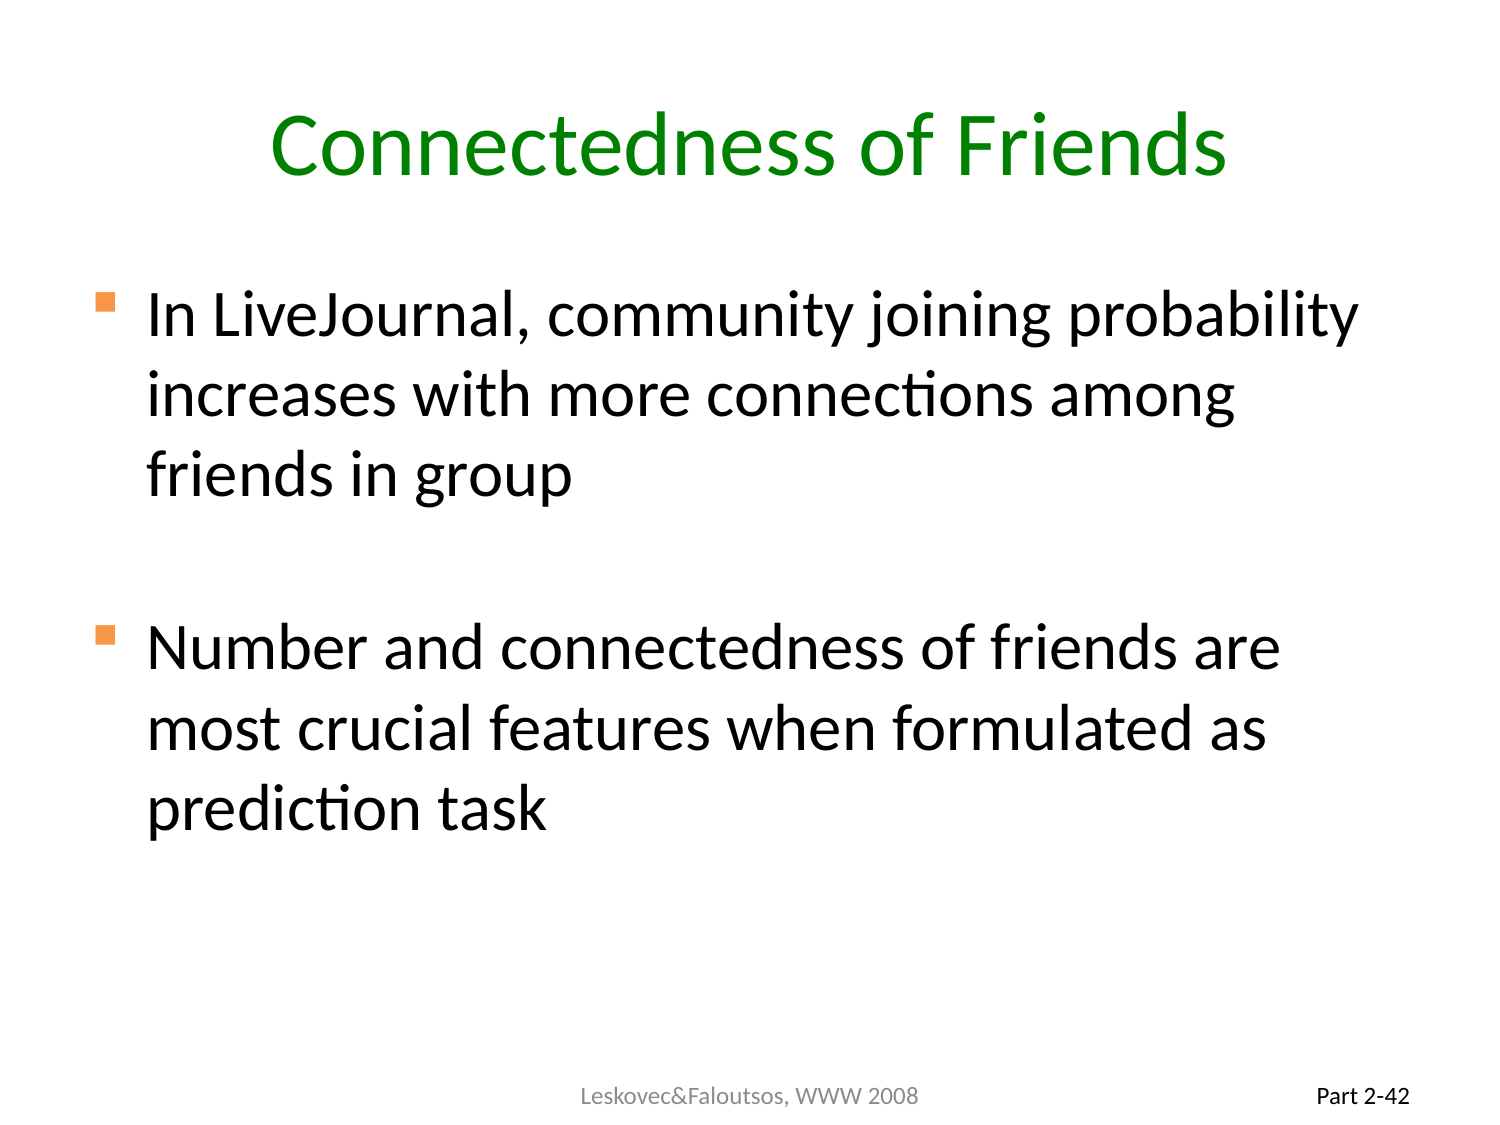

In LiveJournal, community joining probability increases with more connections among friends in group

Number and connectedness of friends are most crucial features when formulated as prediction task
# Connectedness of Friends
Leskovec&Faloutsos, WWW 2008
Part 2-42